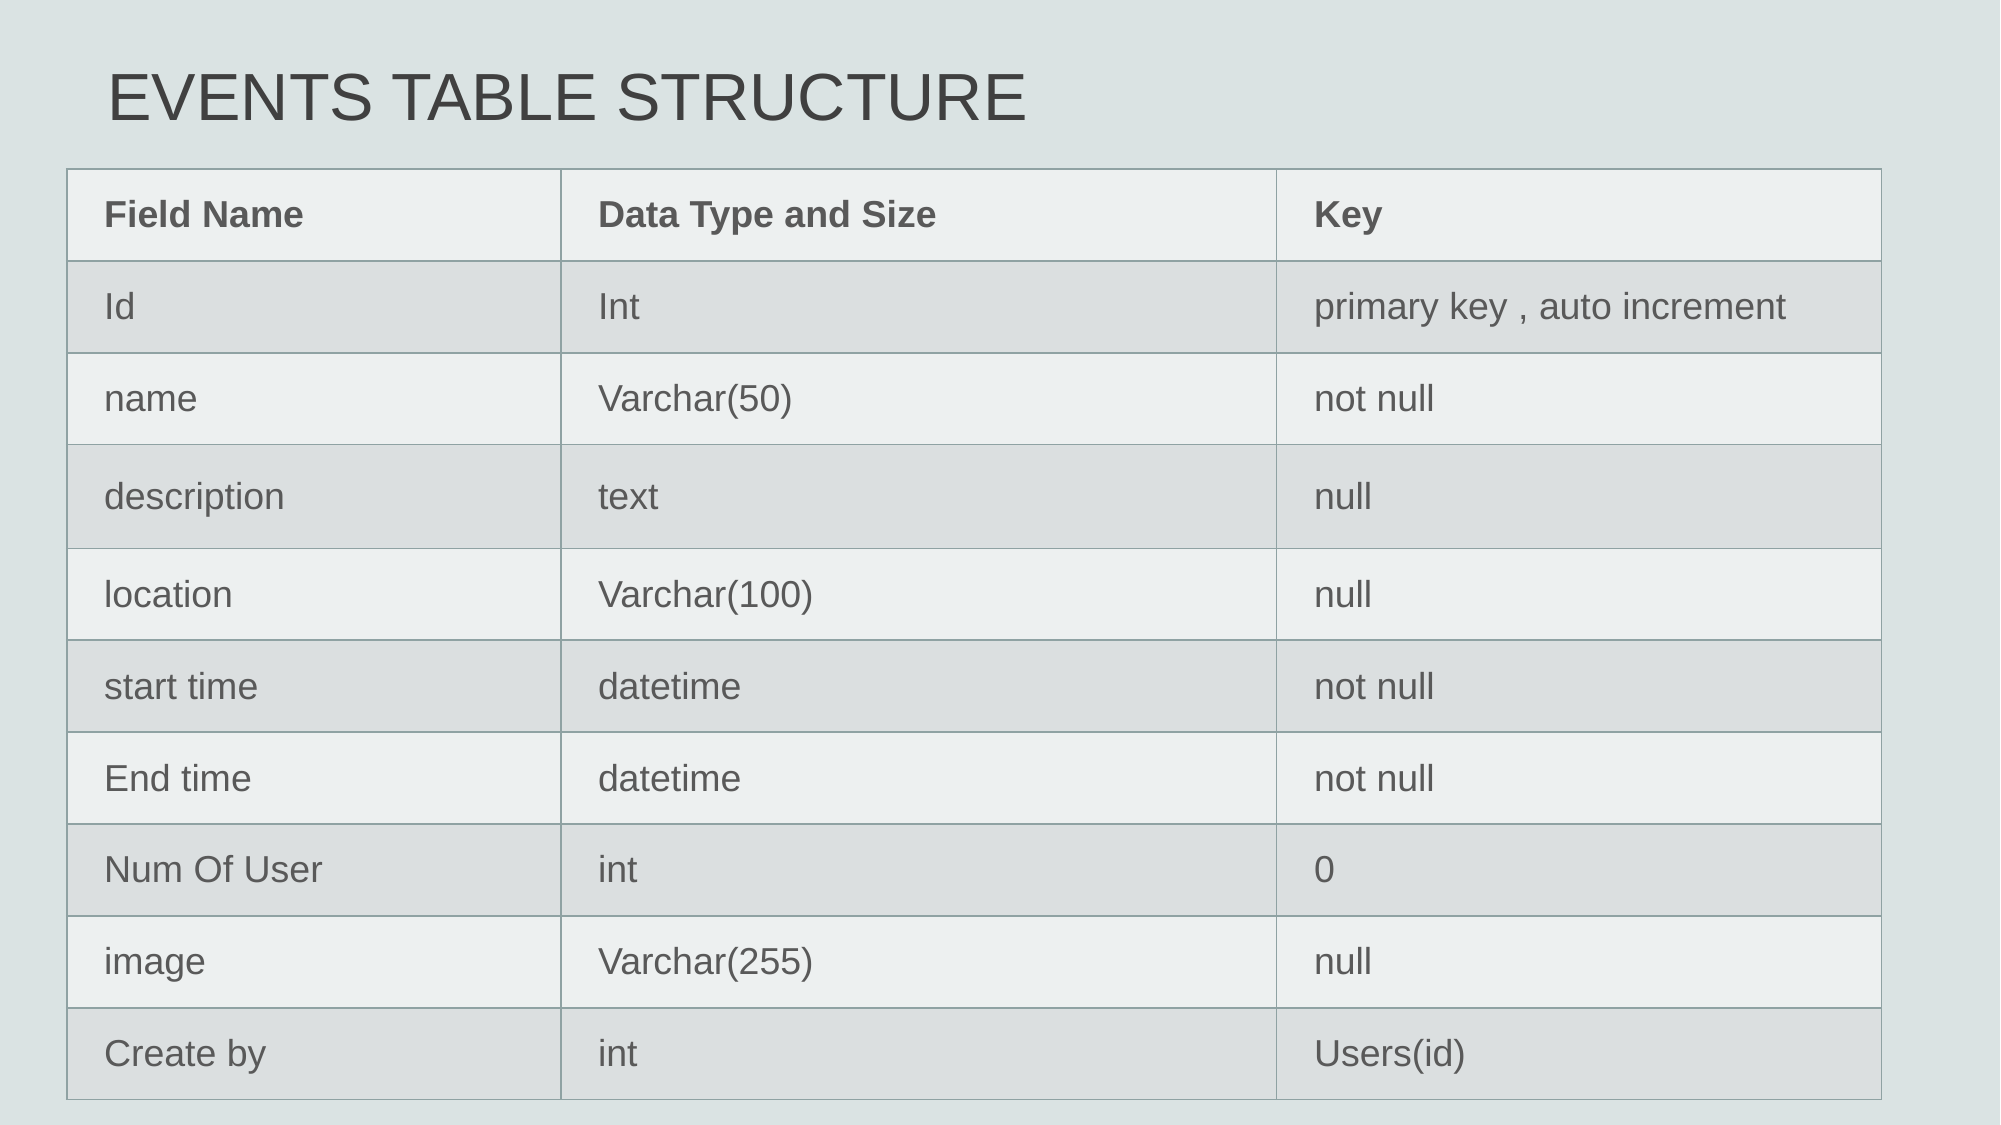

# Events table structure
| Field Name | Data Type and Size | Key |
| --- | --- | --- |
| Id | Int | primary key , auto increment |
| name | Varchar(50) | not null |
| description | text | null |
| location | Varchar(100) | null |
| start time | datetime | not null |
| End time | datetime | not null |
| Num Of User | int | 0 |
| image | Varchar(255) | null |
| Create by | int | Users(id) |